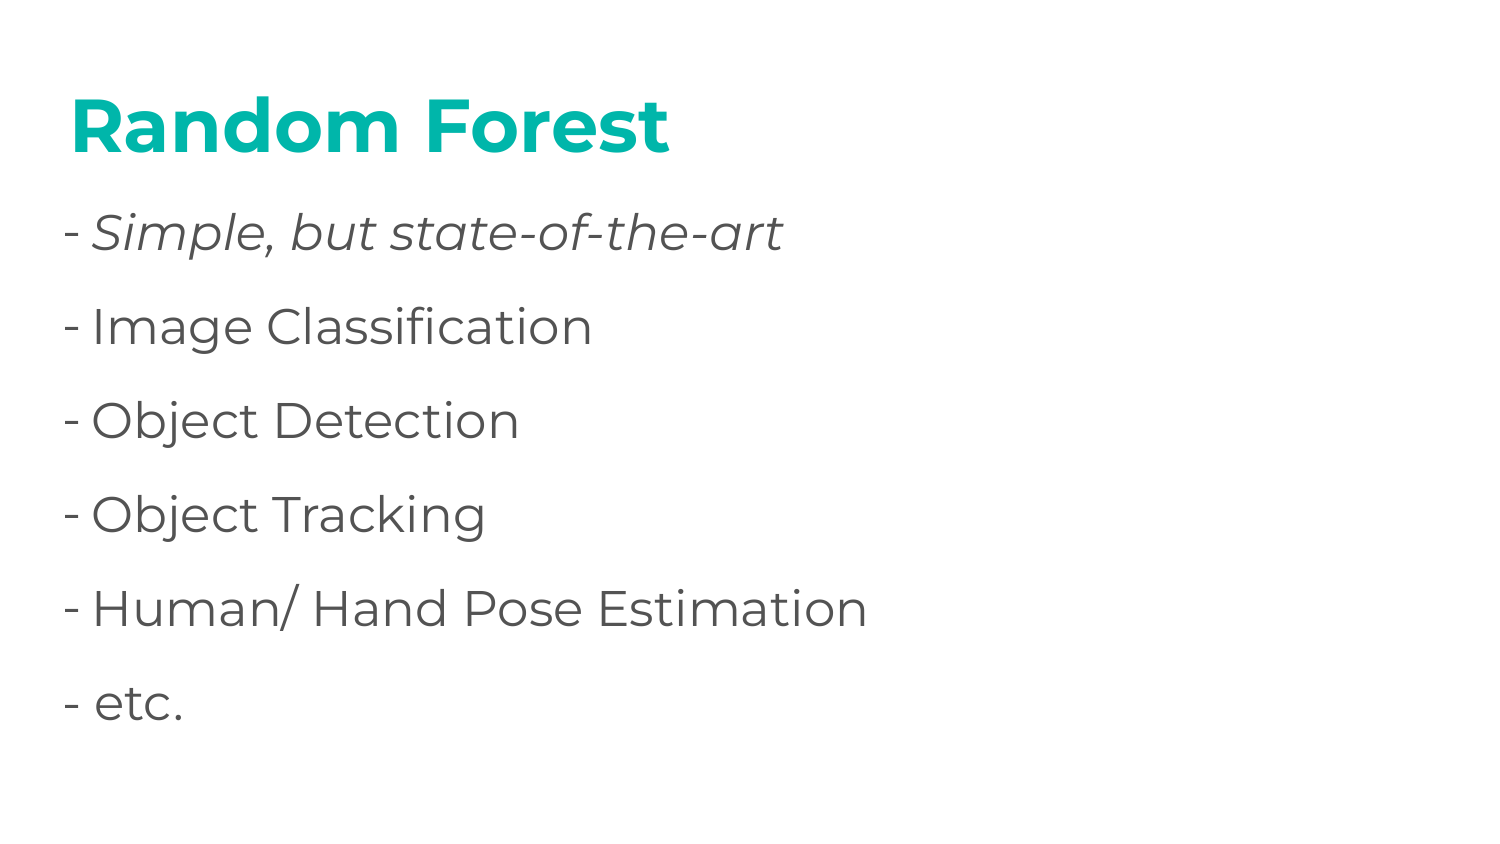

# Random Forest
Simple, but state-of-the-art
Image Classification
Object Detection
Object Tracking
Human/ Hand Pose Estimation
- etc.